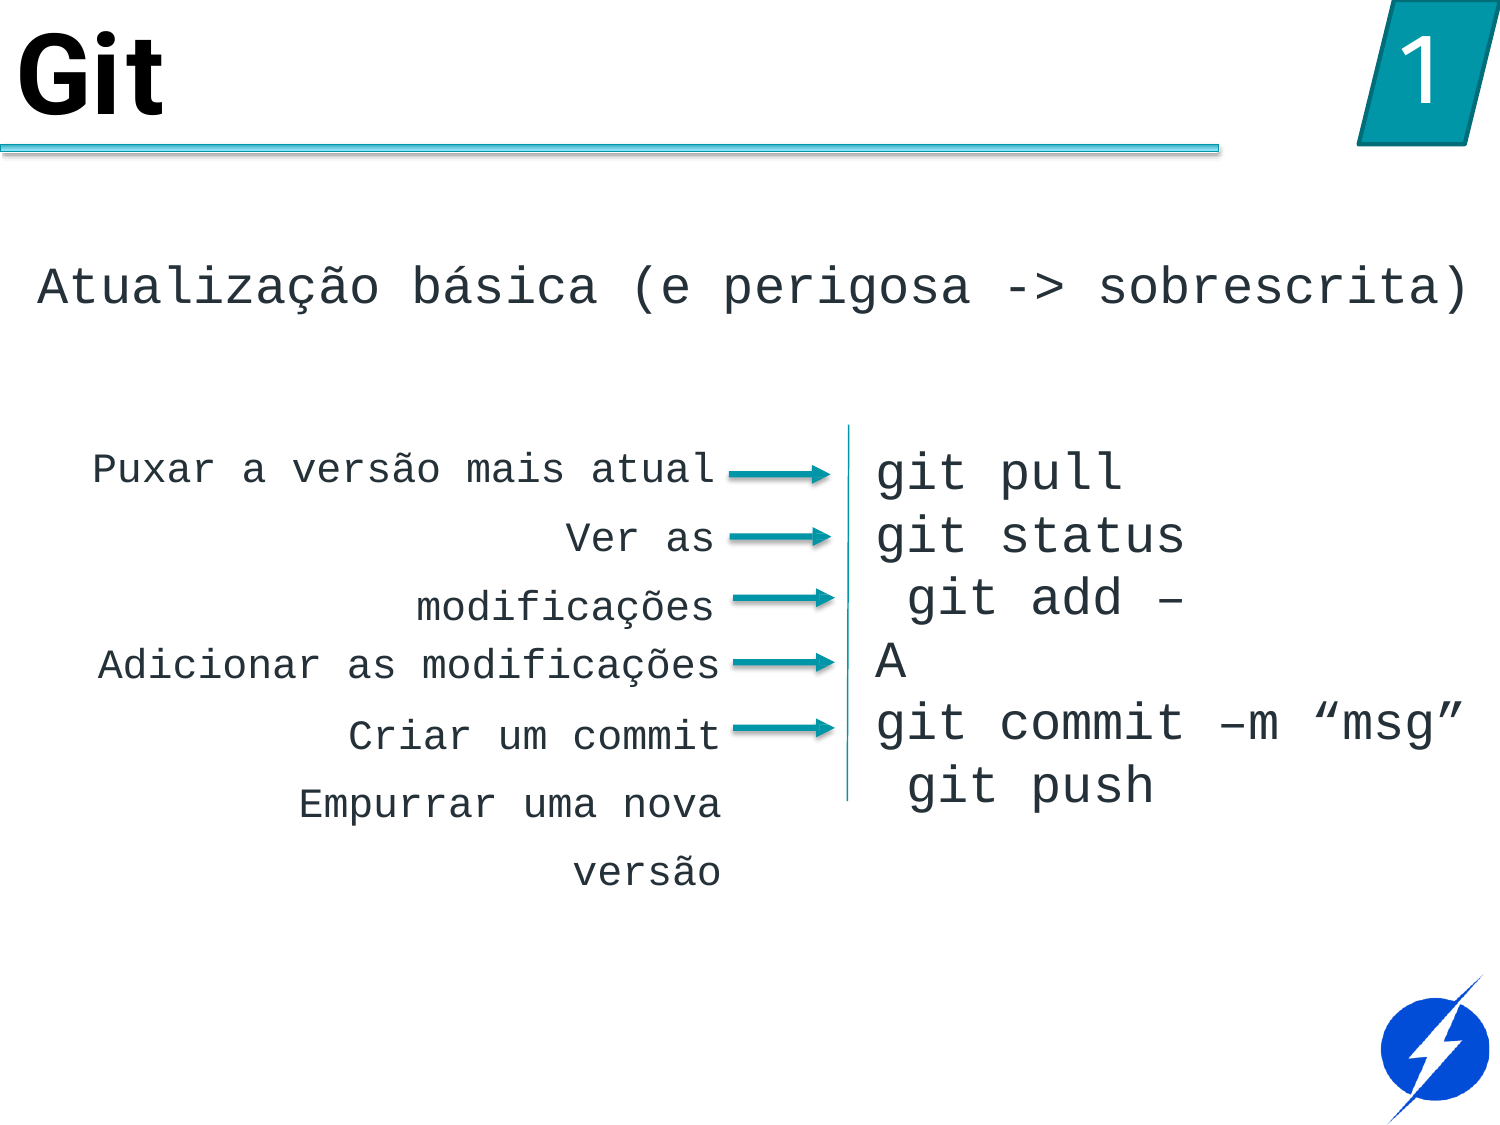

# Git
1

Atualização básica (e perigosa -> sobrescrita)
Puxar a versão mais atual  Ver as modificações
Adicionar as modificações
Criar um commit  Empurrar uma nova versão

git pull  git status  git add –A
git commit –m “msg”  git push